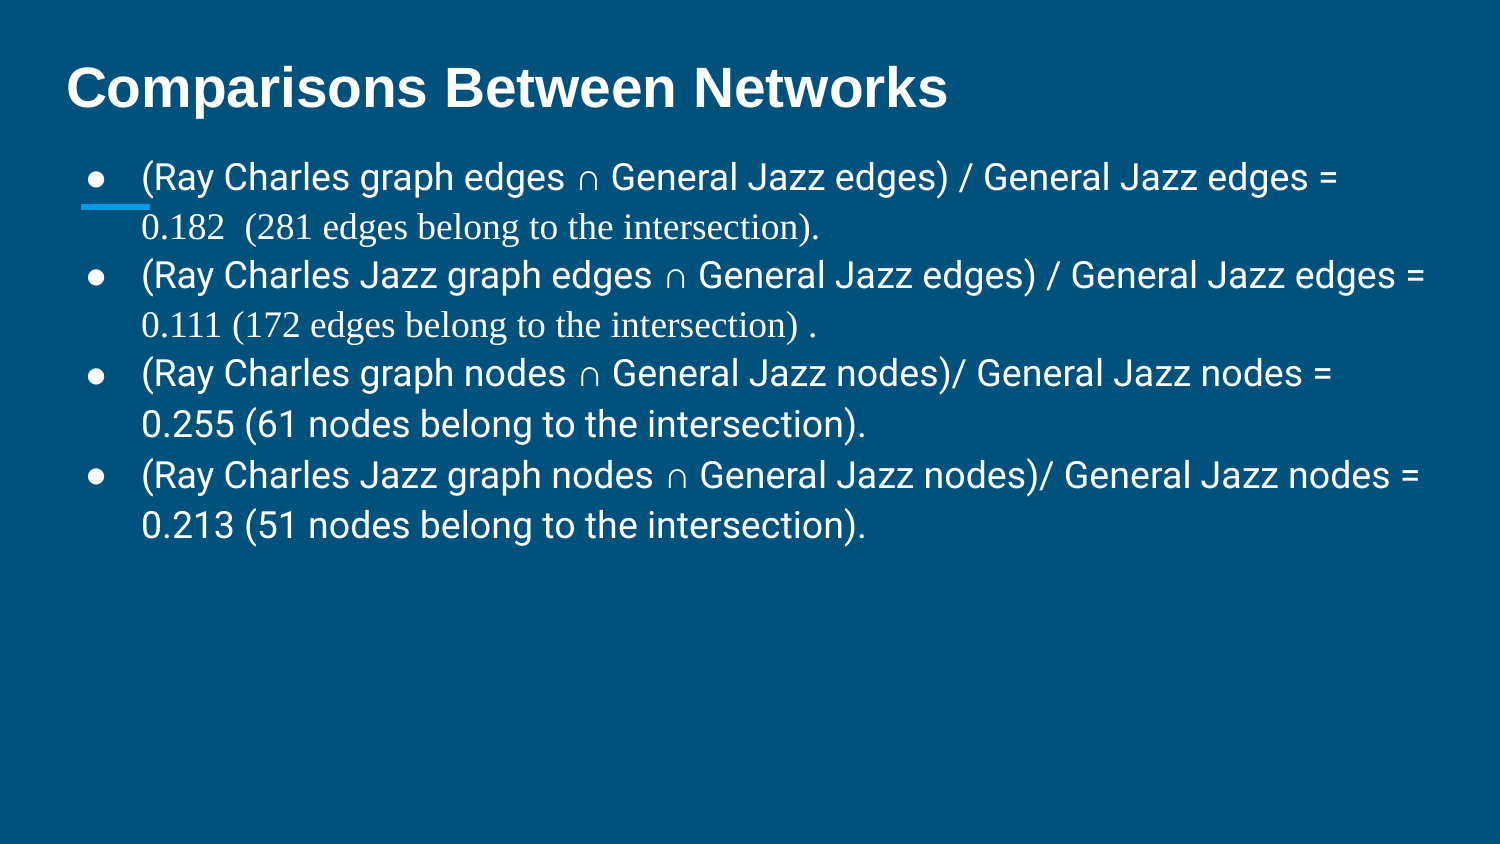

# Comparisons Between Networks
(Ray Charles graph edges ∩ General Jazz edges) / General Jazz edges = 0.182  (281 edges belong to the intersection).
(Ray Charles Jazz graph edges ∩ General Jazz edges) / General Jazz edges = 0.111 (172 edges belong to the intersection) .
(Ray Charles graph nodes ∩ General Jazz nodes)/ General Jazz nodes = 0.255 (61 nodes belong to the intersection).
(Ray Charles Jazz graph nodes ∩ General Jazz nodes)/ General Jazz nodes =  0.213 (51 nodes belong to the intersection).